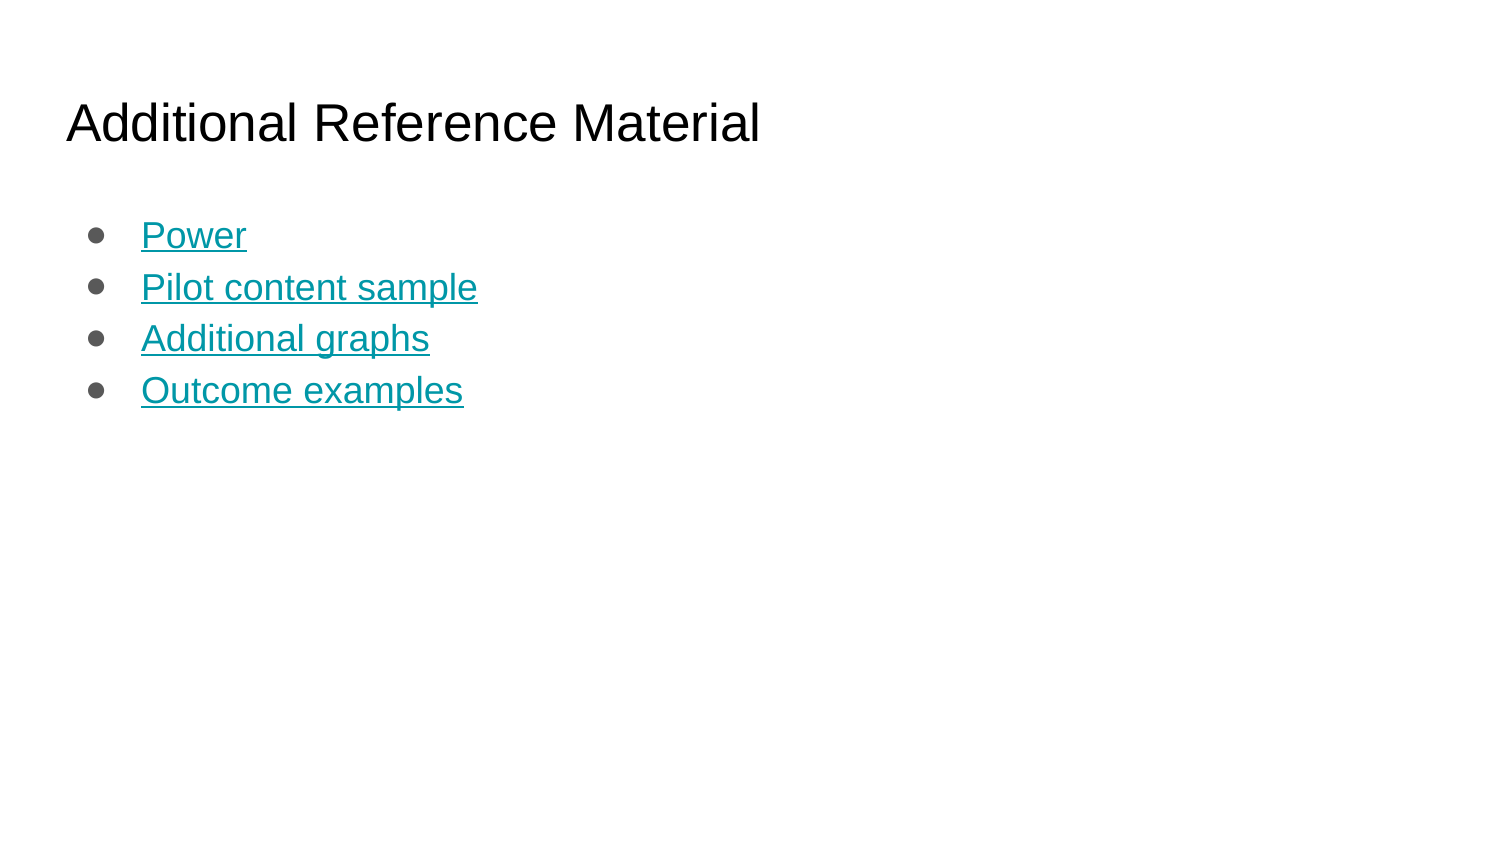

# Additional Reference Material
Power
Pilot content sample
Additional graphs
Outcome examples